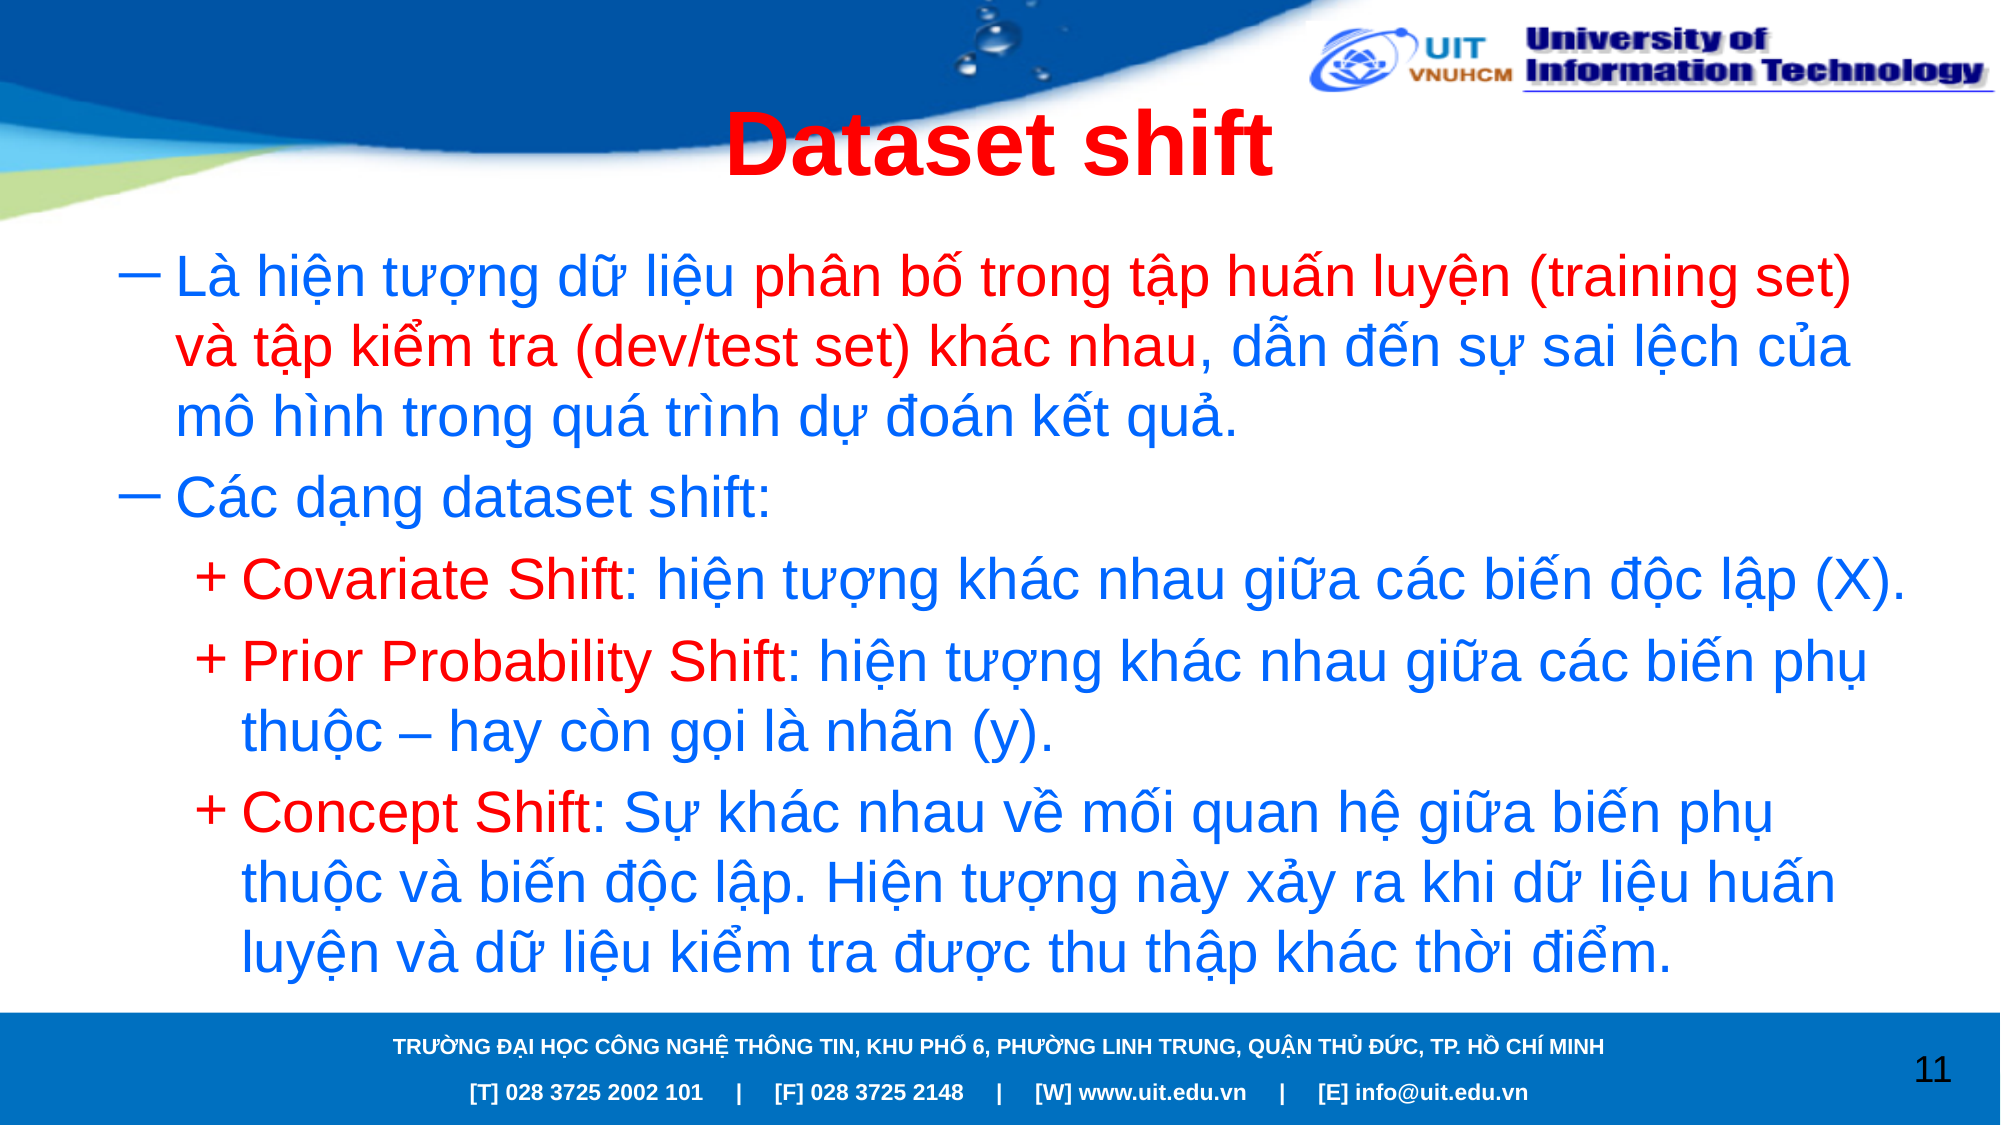

# Dataset shift
Là hiện tượng dữ liệu phân bố trong tập huấn luyện (training set) và tập kiểm tra (dev/test set) khác nhau, dẫn đến sự sai lệch của mô hình trong quá trình dự đoán kết quả.
Các dạng dataset shift:
Covariate Shift: hiện tượng khác nhau giữa các biến độc lập (X).
Prior Probability Shift: hiện tượng khác nhau giữa các biến phụ thuộc – hay còn gọi là nhãn (y).
Concept Shift: Sự khác nhau về mối quan hệ giữa biến phụ thuộc và biến độc lập. Hiện tượng này xảy ra khi dữ liệu huấn luyện và dữ liệu kiểm tra được thu thập khác thời điểm.